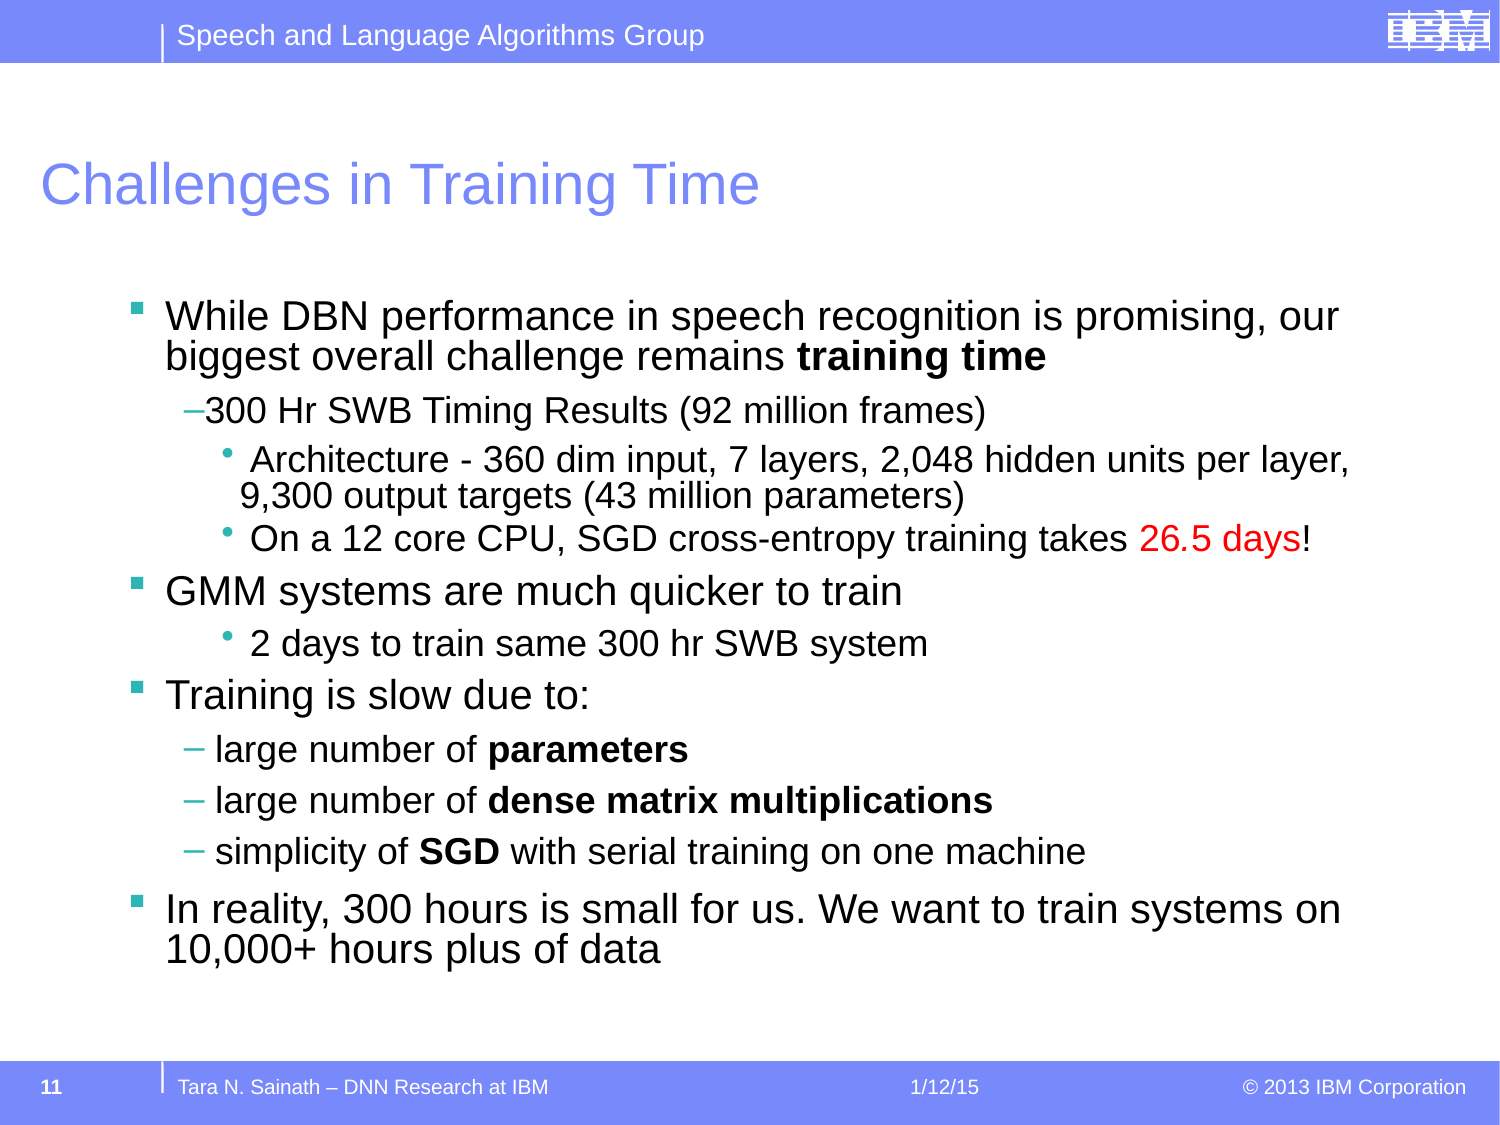

# Challenges in Training Time
While DBN performance in speech recognition is promising, our biggest overall challenge remains training time
300 Hr SWB Timing Results (92 million frames)
 Architecture - 360 dim input, 7 layers, 2,048 hidden units per layer, 9,300 output targets (43 million parameters)
 On a 12 core CPU, SGD cross-entropy training takes 26.5 days!
GMM systems are much quicker to train
 2 days to train same 300 hr SWB system
Training is slow due to:
 large number of parameters
 large number of dense matrix multiplications
 simplicity of SGD with serial training on one machine
In reality, 300 hours is small for us. We want to train systems on 10,000+ hours plus of data
11
Tara N. Sainath – DNN Research at IBM
1/12/15